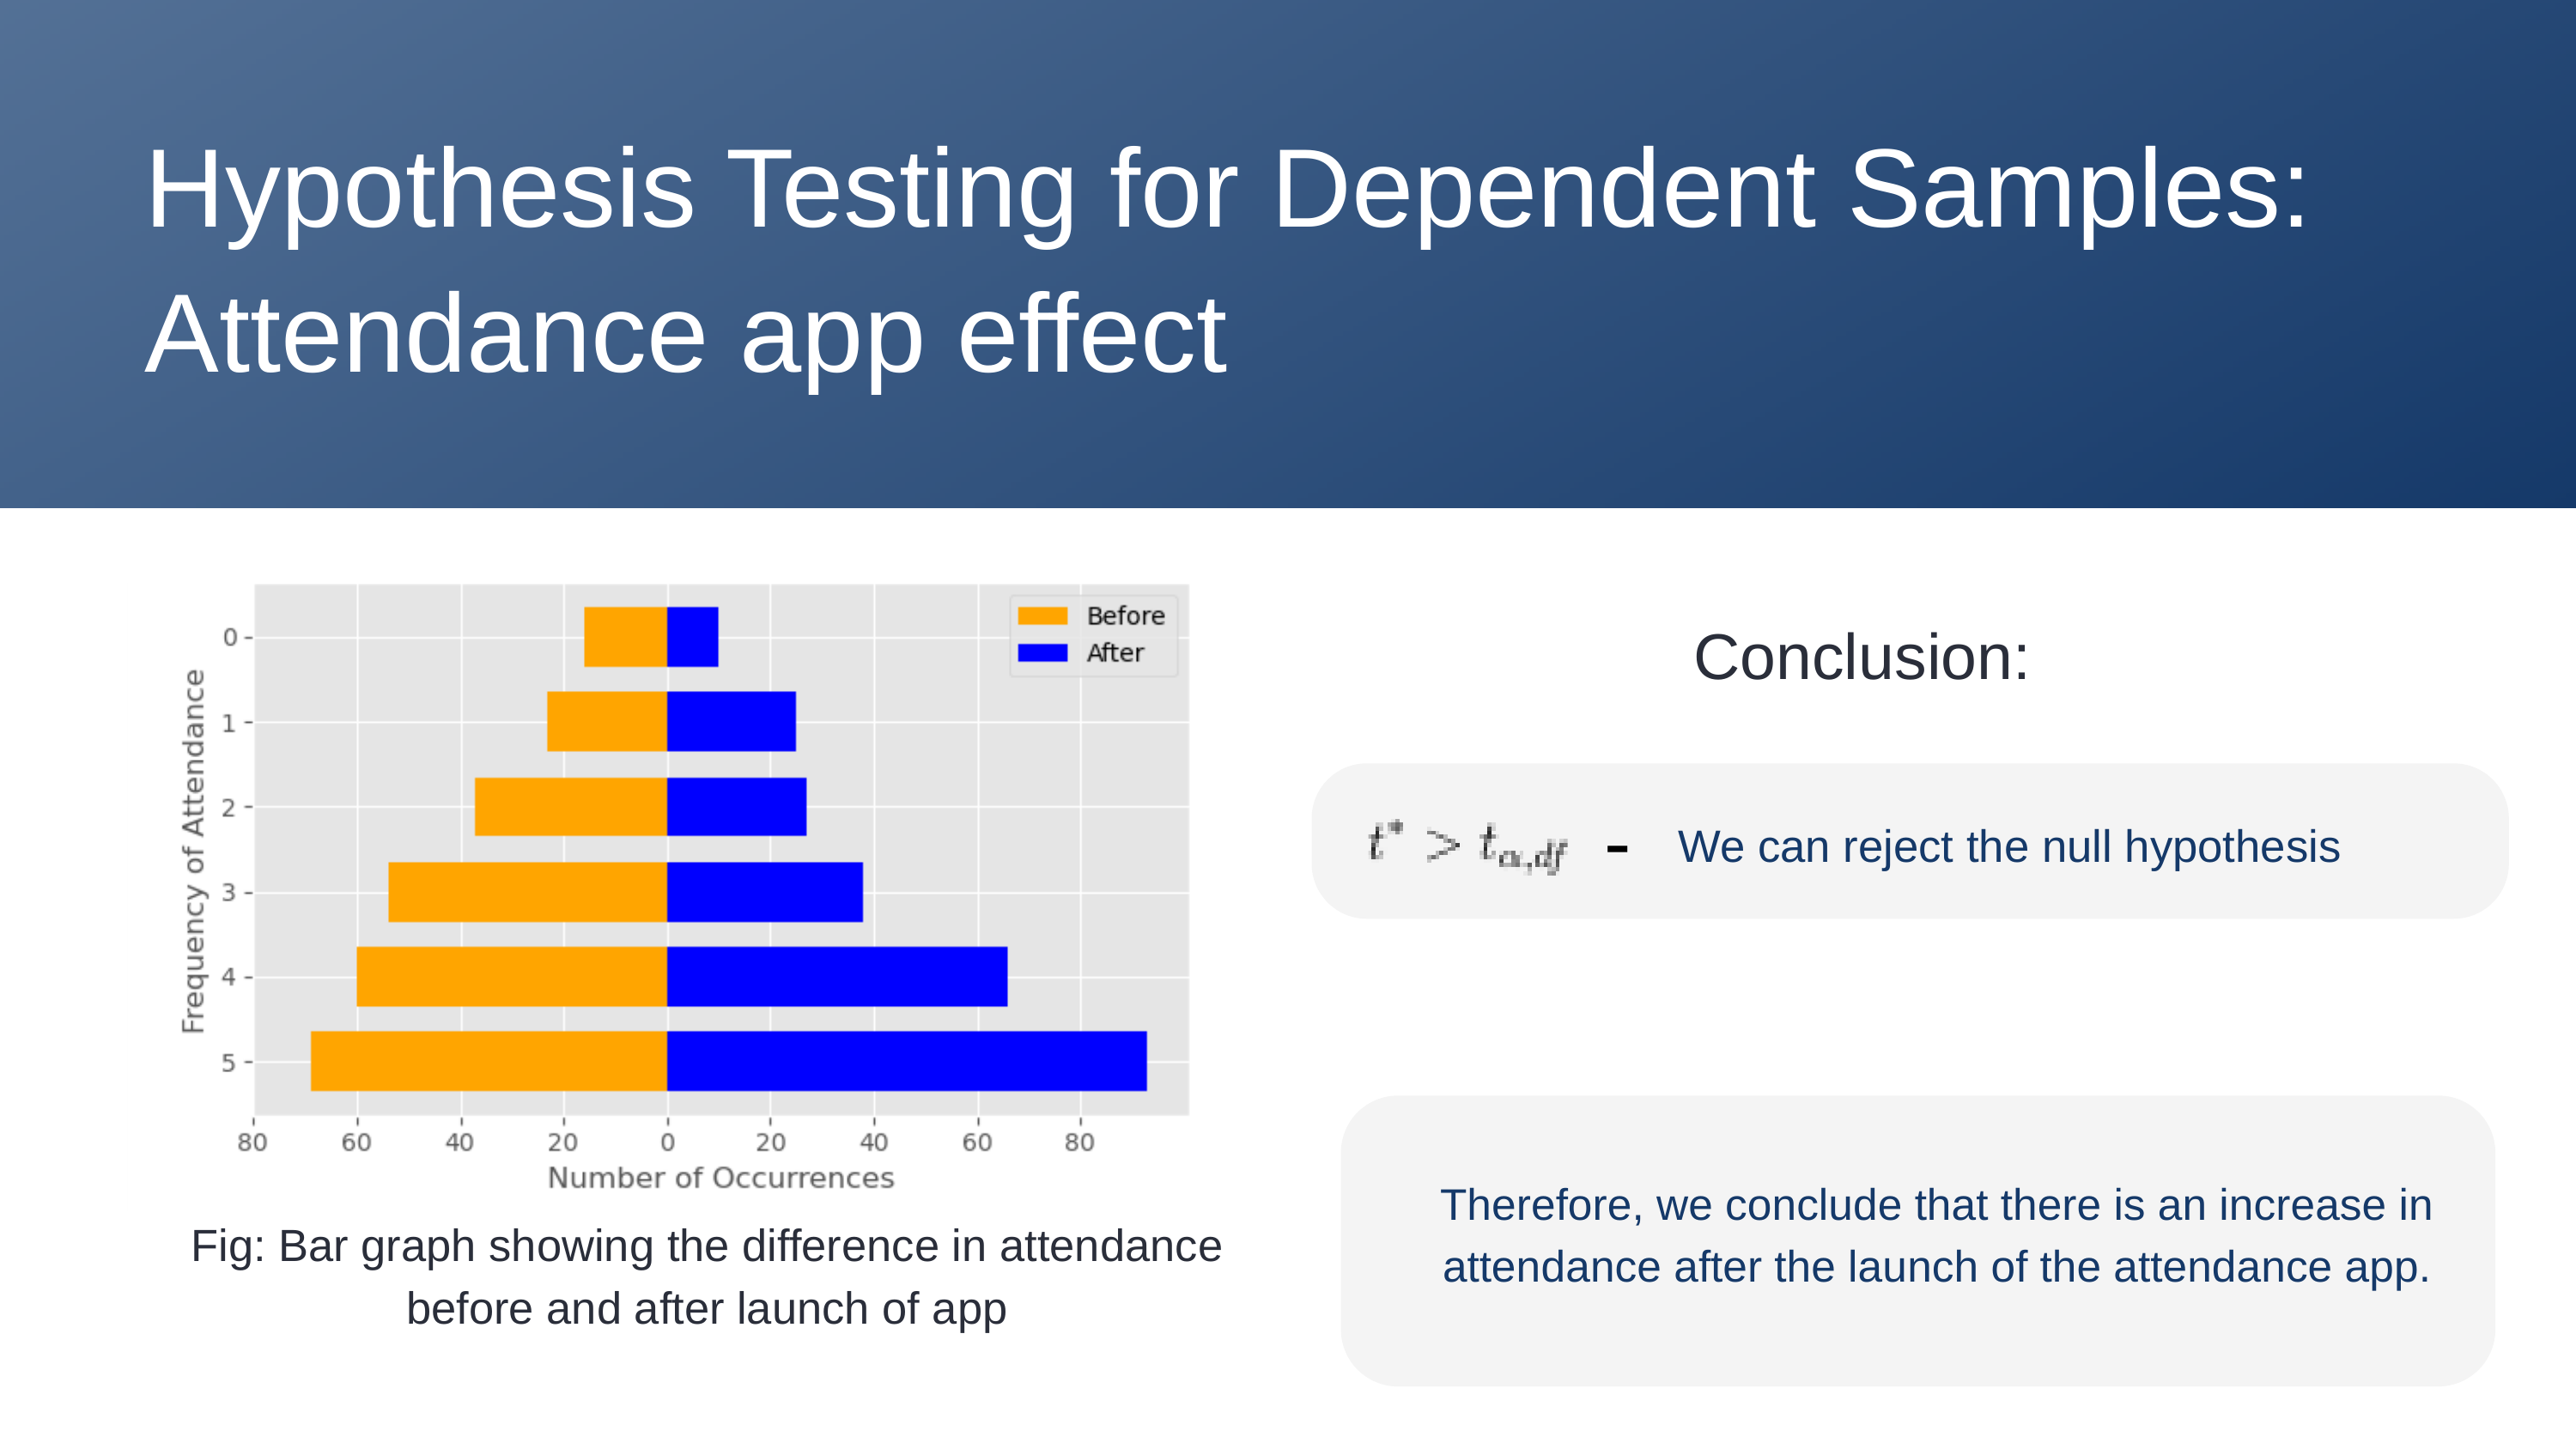

Hypothesis Testing for Dependent Samples: Attendance app effect

Conclusion:

-
We can reject the null hypothesis

Therefore, we conclude that there is an increase in attendance after the launch of the attendance app.
Fig: Bar graph showing the difference in attendance before and after launch of app